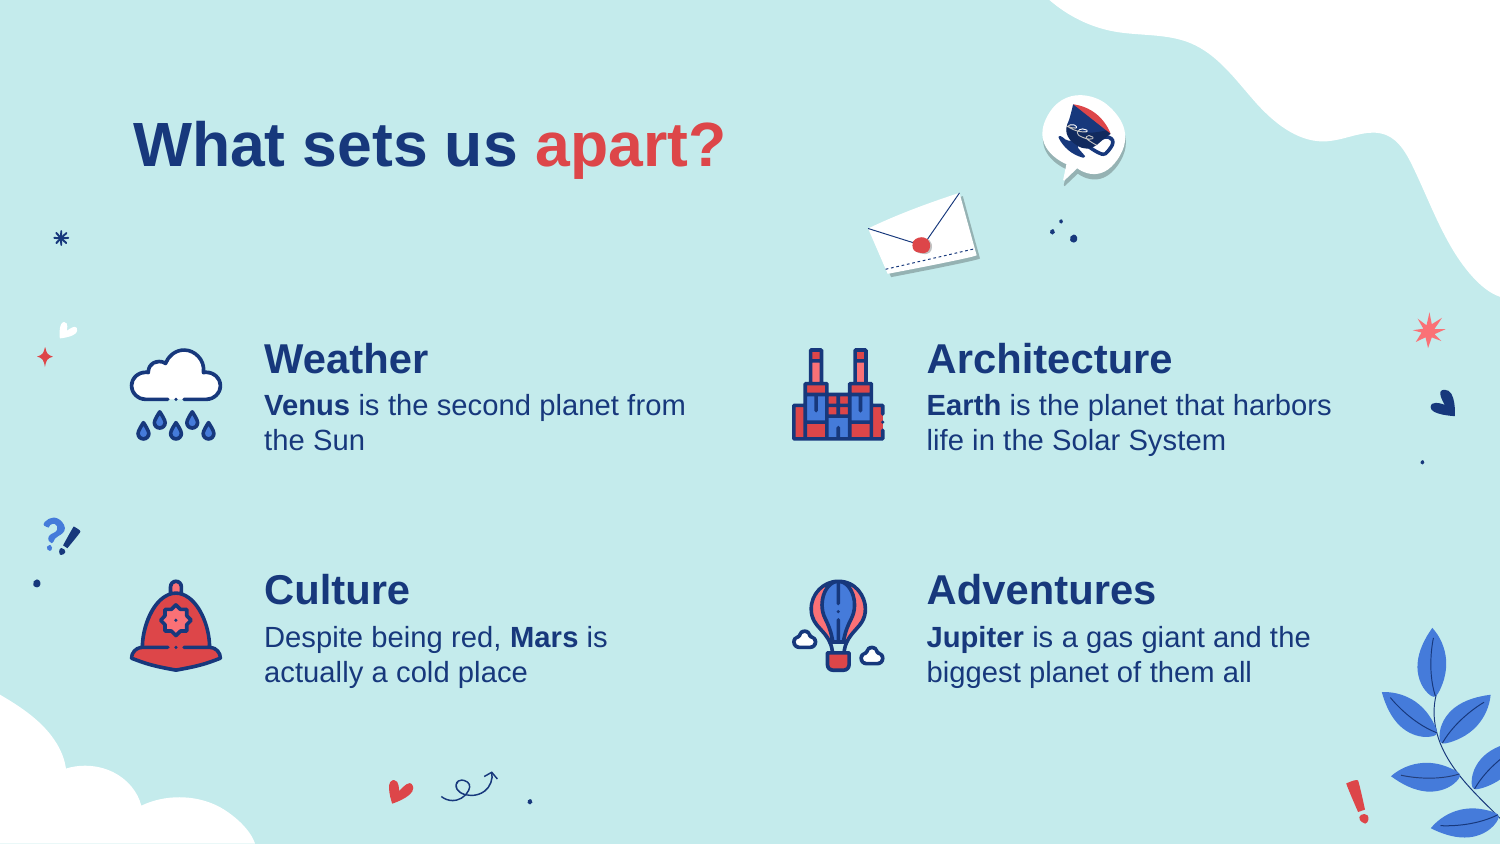

What sets us apart?

# Weather
Architecture

Venus is the second planet from the Sun
Earth is the planet that harbors life in the Solar System
Culture
Adventures

Despite being red, Mars is actually a cold place
Jupiter is a gas giant and the biggest planet of them all